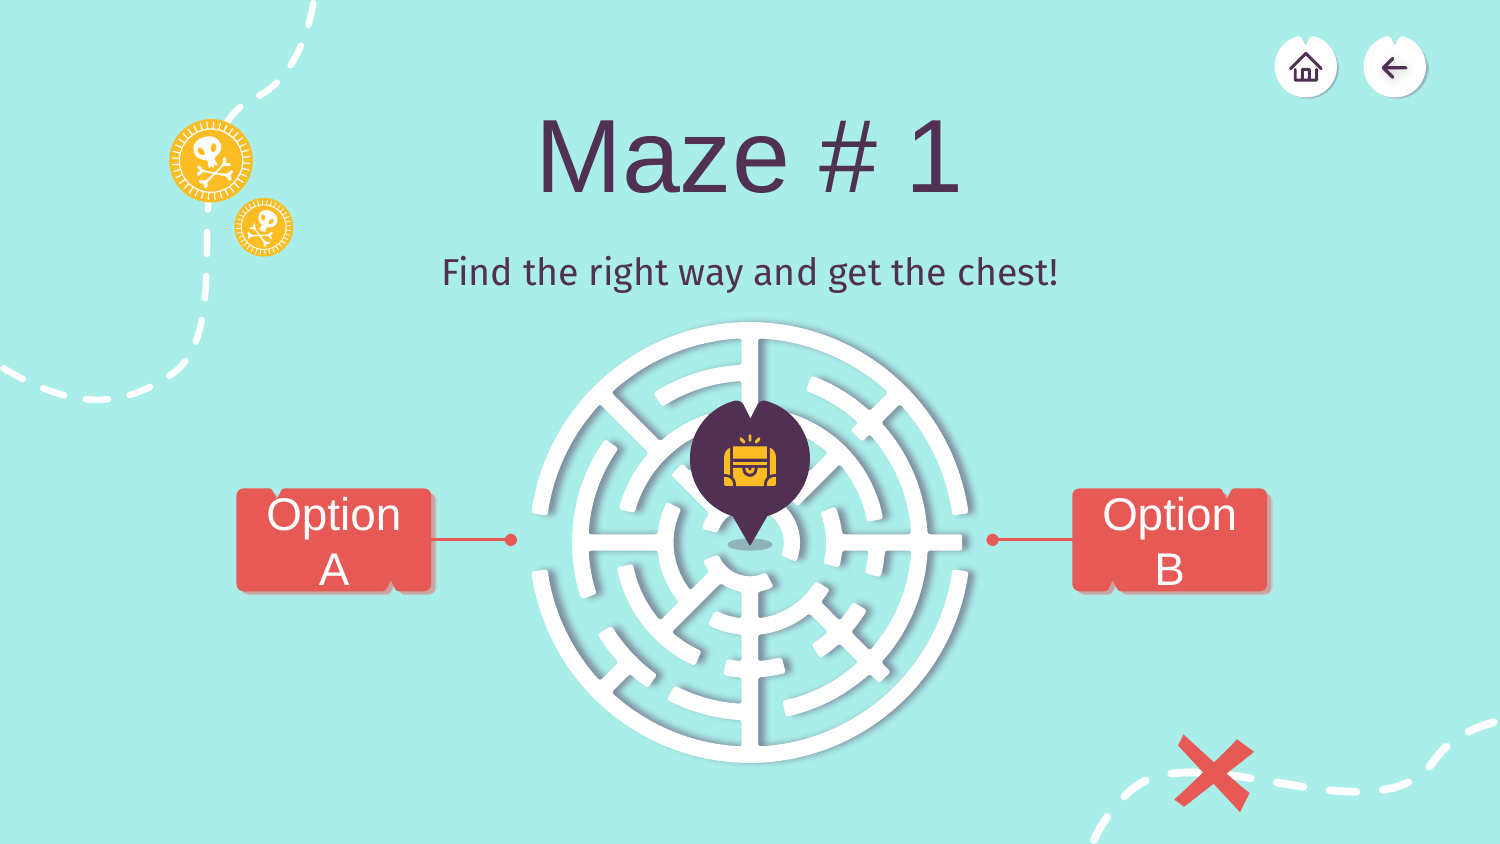

# Maze # 1

Find the right way and get the chest!

Option A
Option B